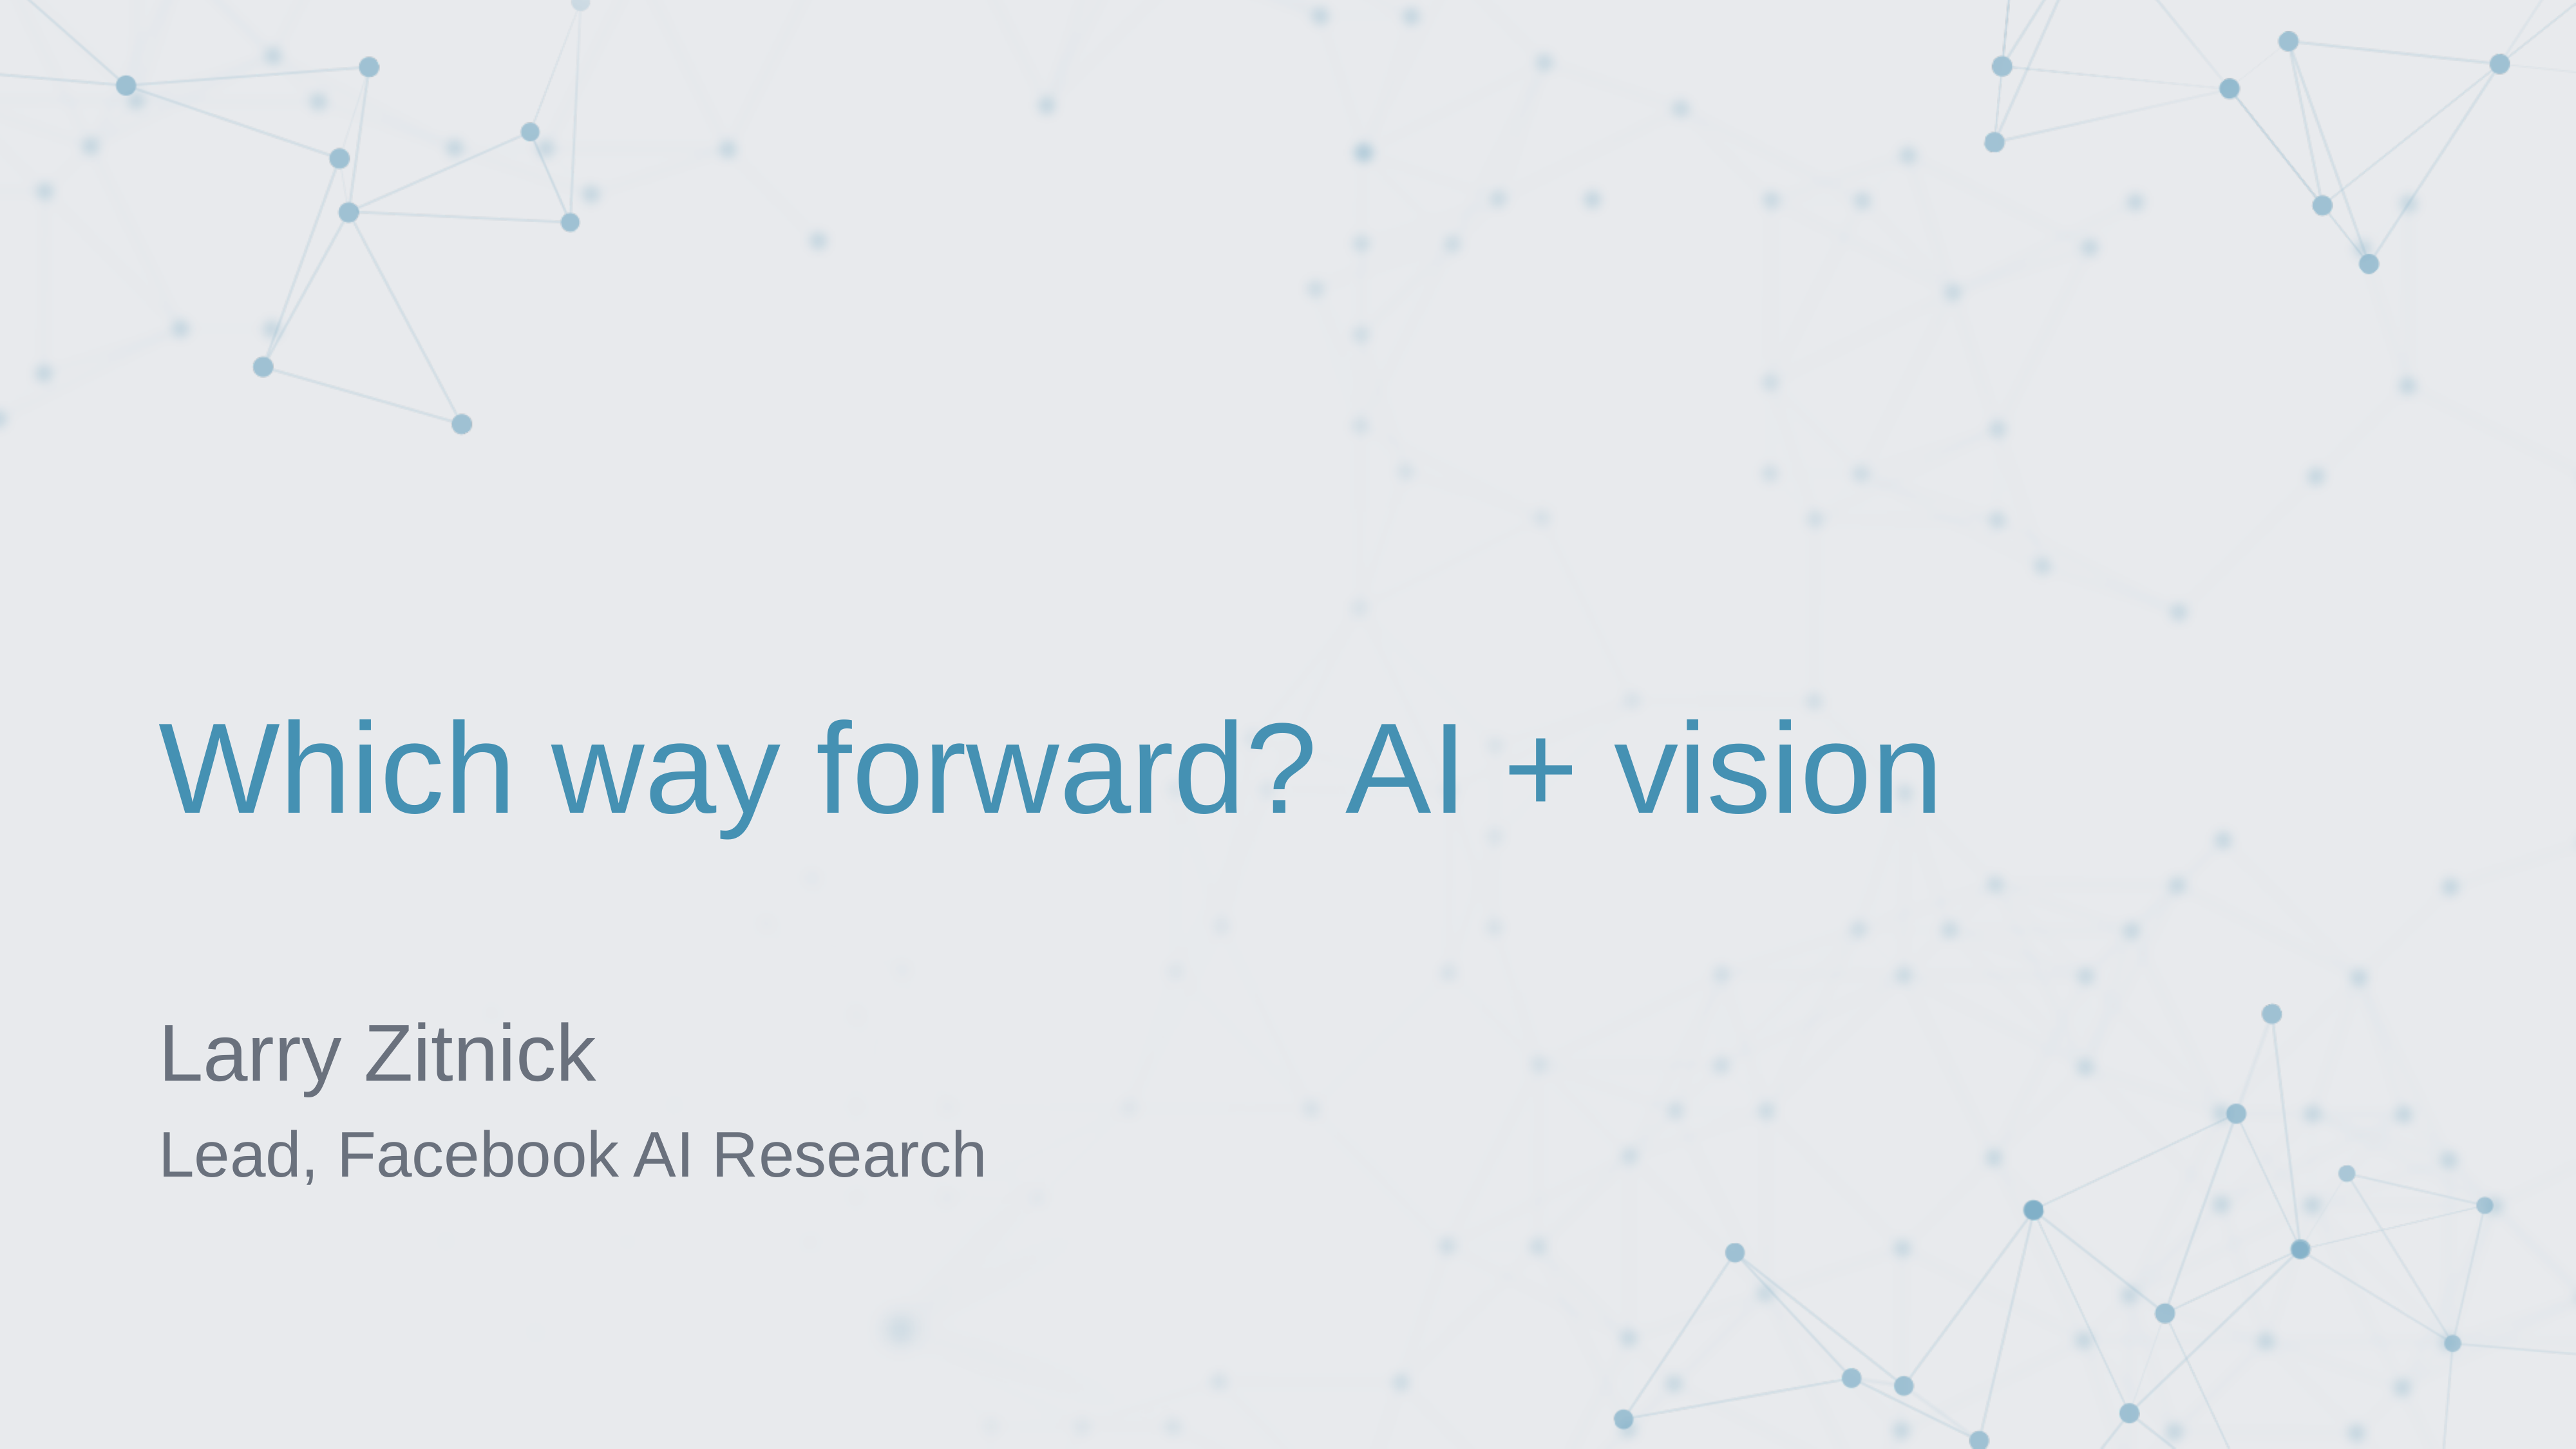

# Which way forward? AI + vision
Larry Zitnick
Lead, Facebook AI Research